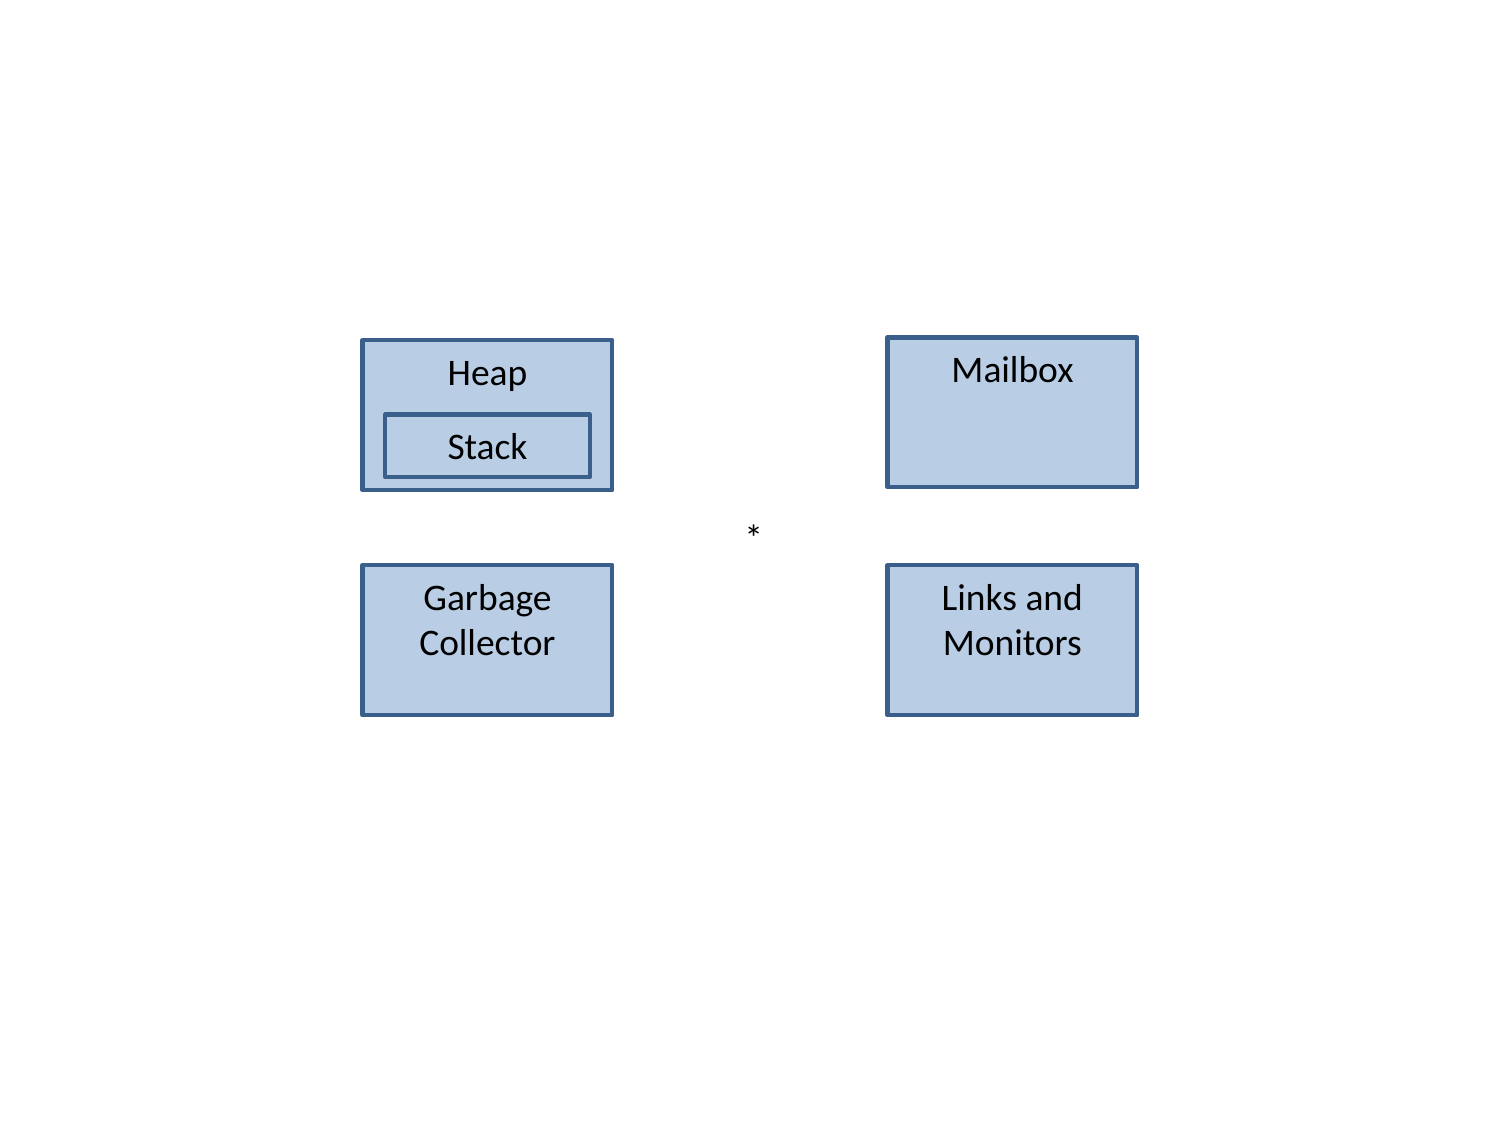

Mailbox
Heap
Stack
*
Garbage Collector
Links and Monitors